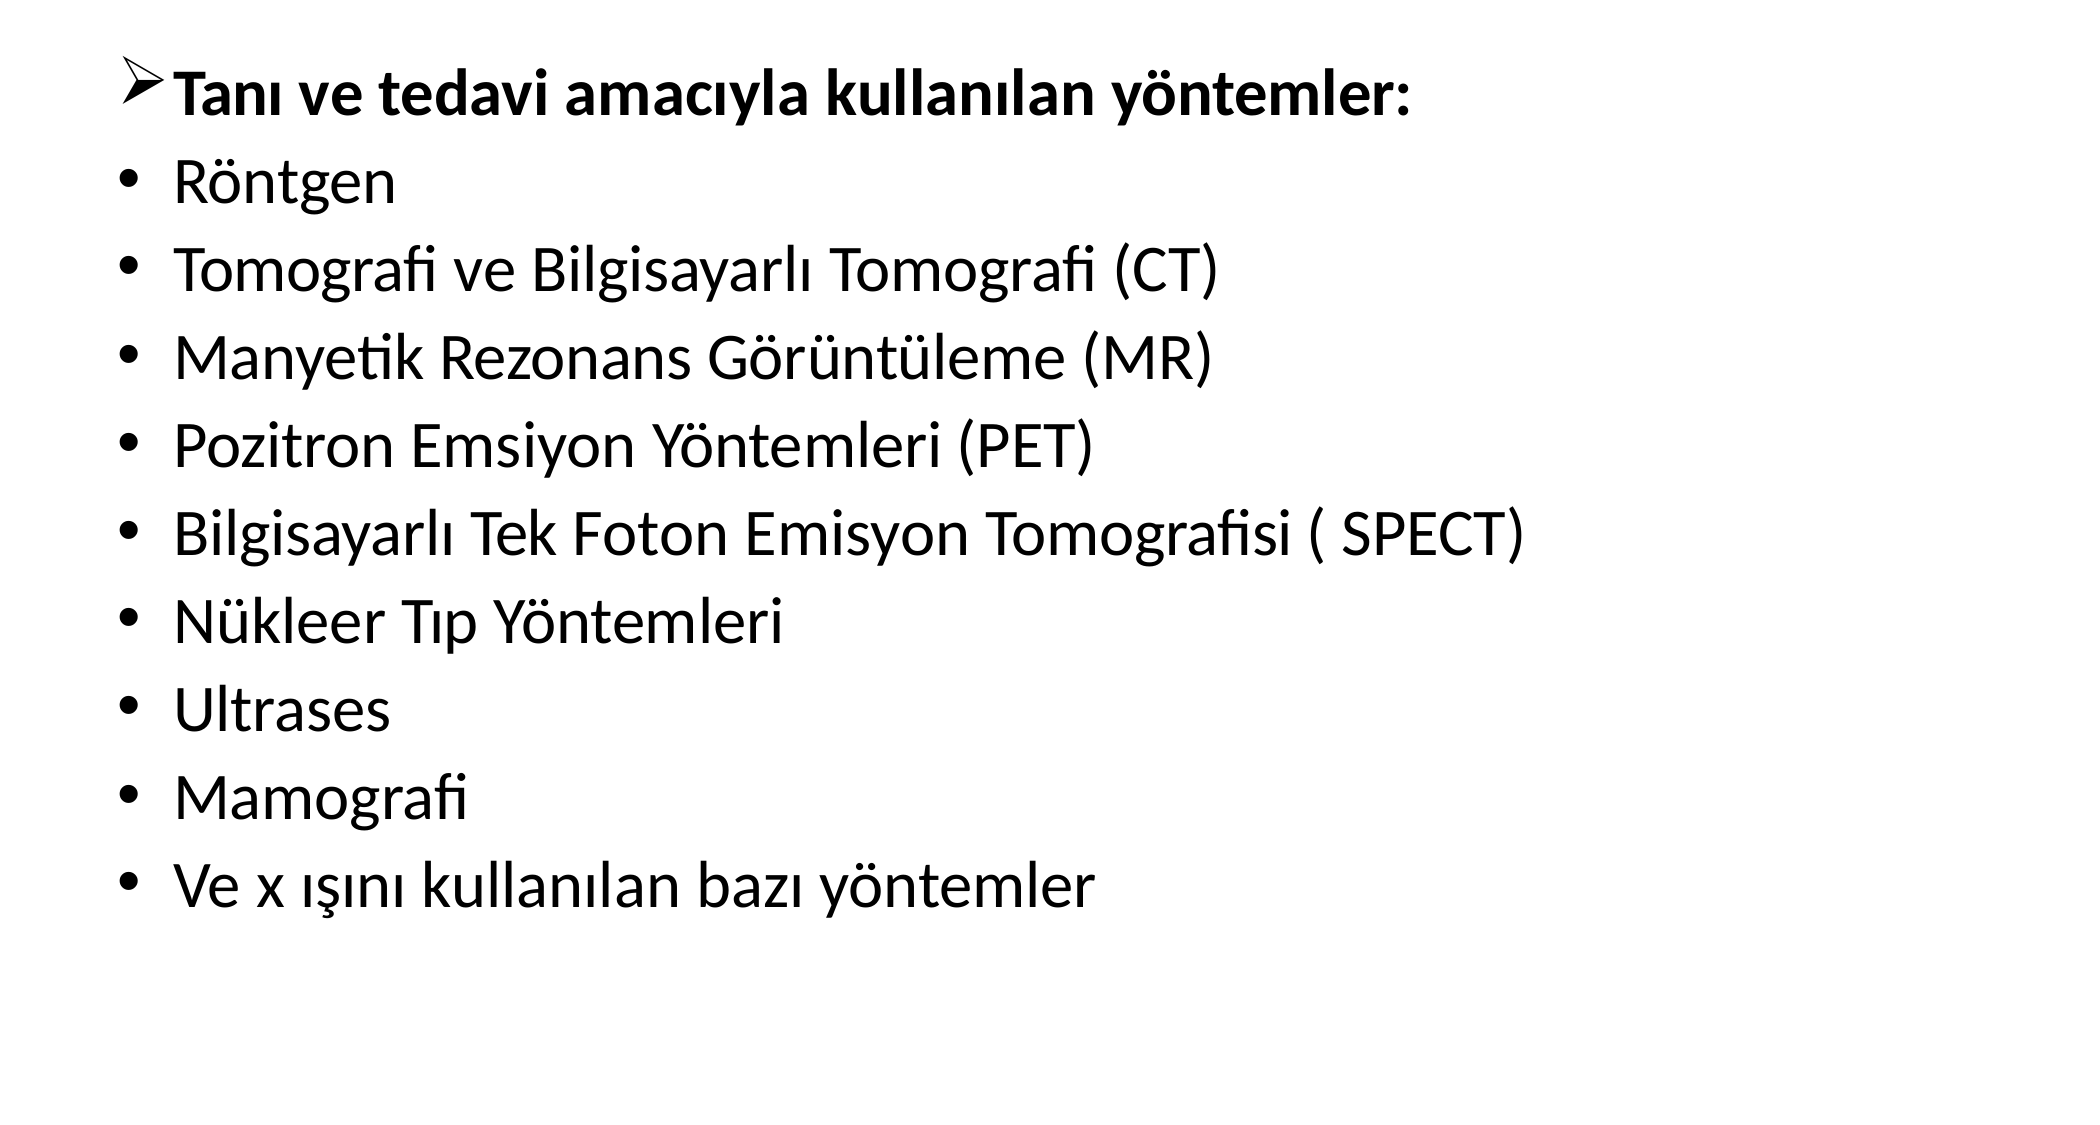

Tanı ve tedavi amacıyla kullanılan yöntemler:
Röntgen
Tomografi ve Bilgisayarlı Tomografi (CT)
Manyetik Rezonans Görüntüleme (MR)
Pozitron Emsiyon Yöntemleri (PET)
Bilgisayarlı Tek Foton Emisyon Tomografisi ( SPECT)
Nükleer Tıp Yöntemleri
Ultrases
Mamografi
Ve x ışını kullanılan bazı yöntemler